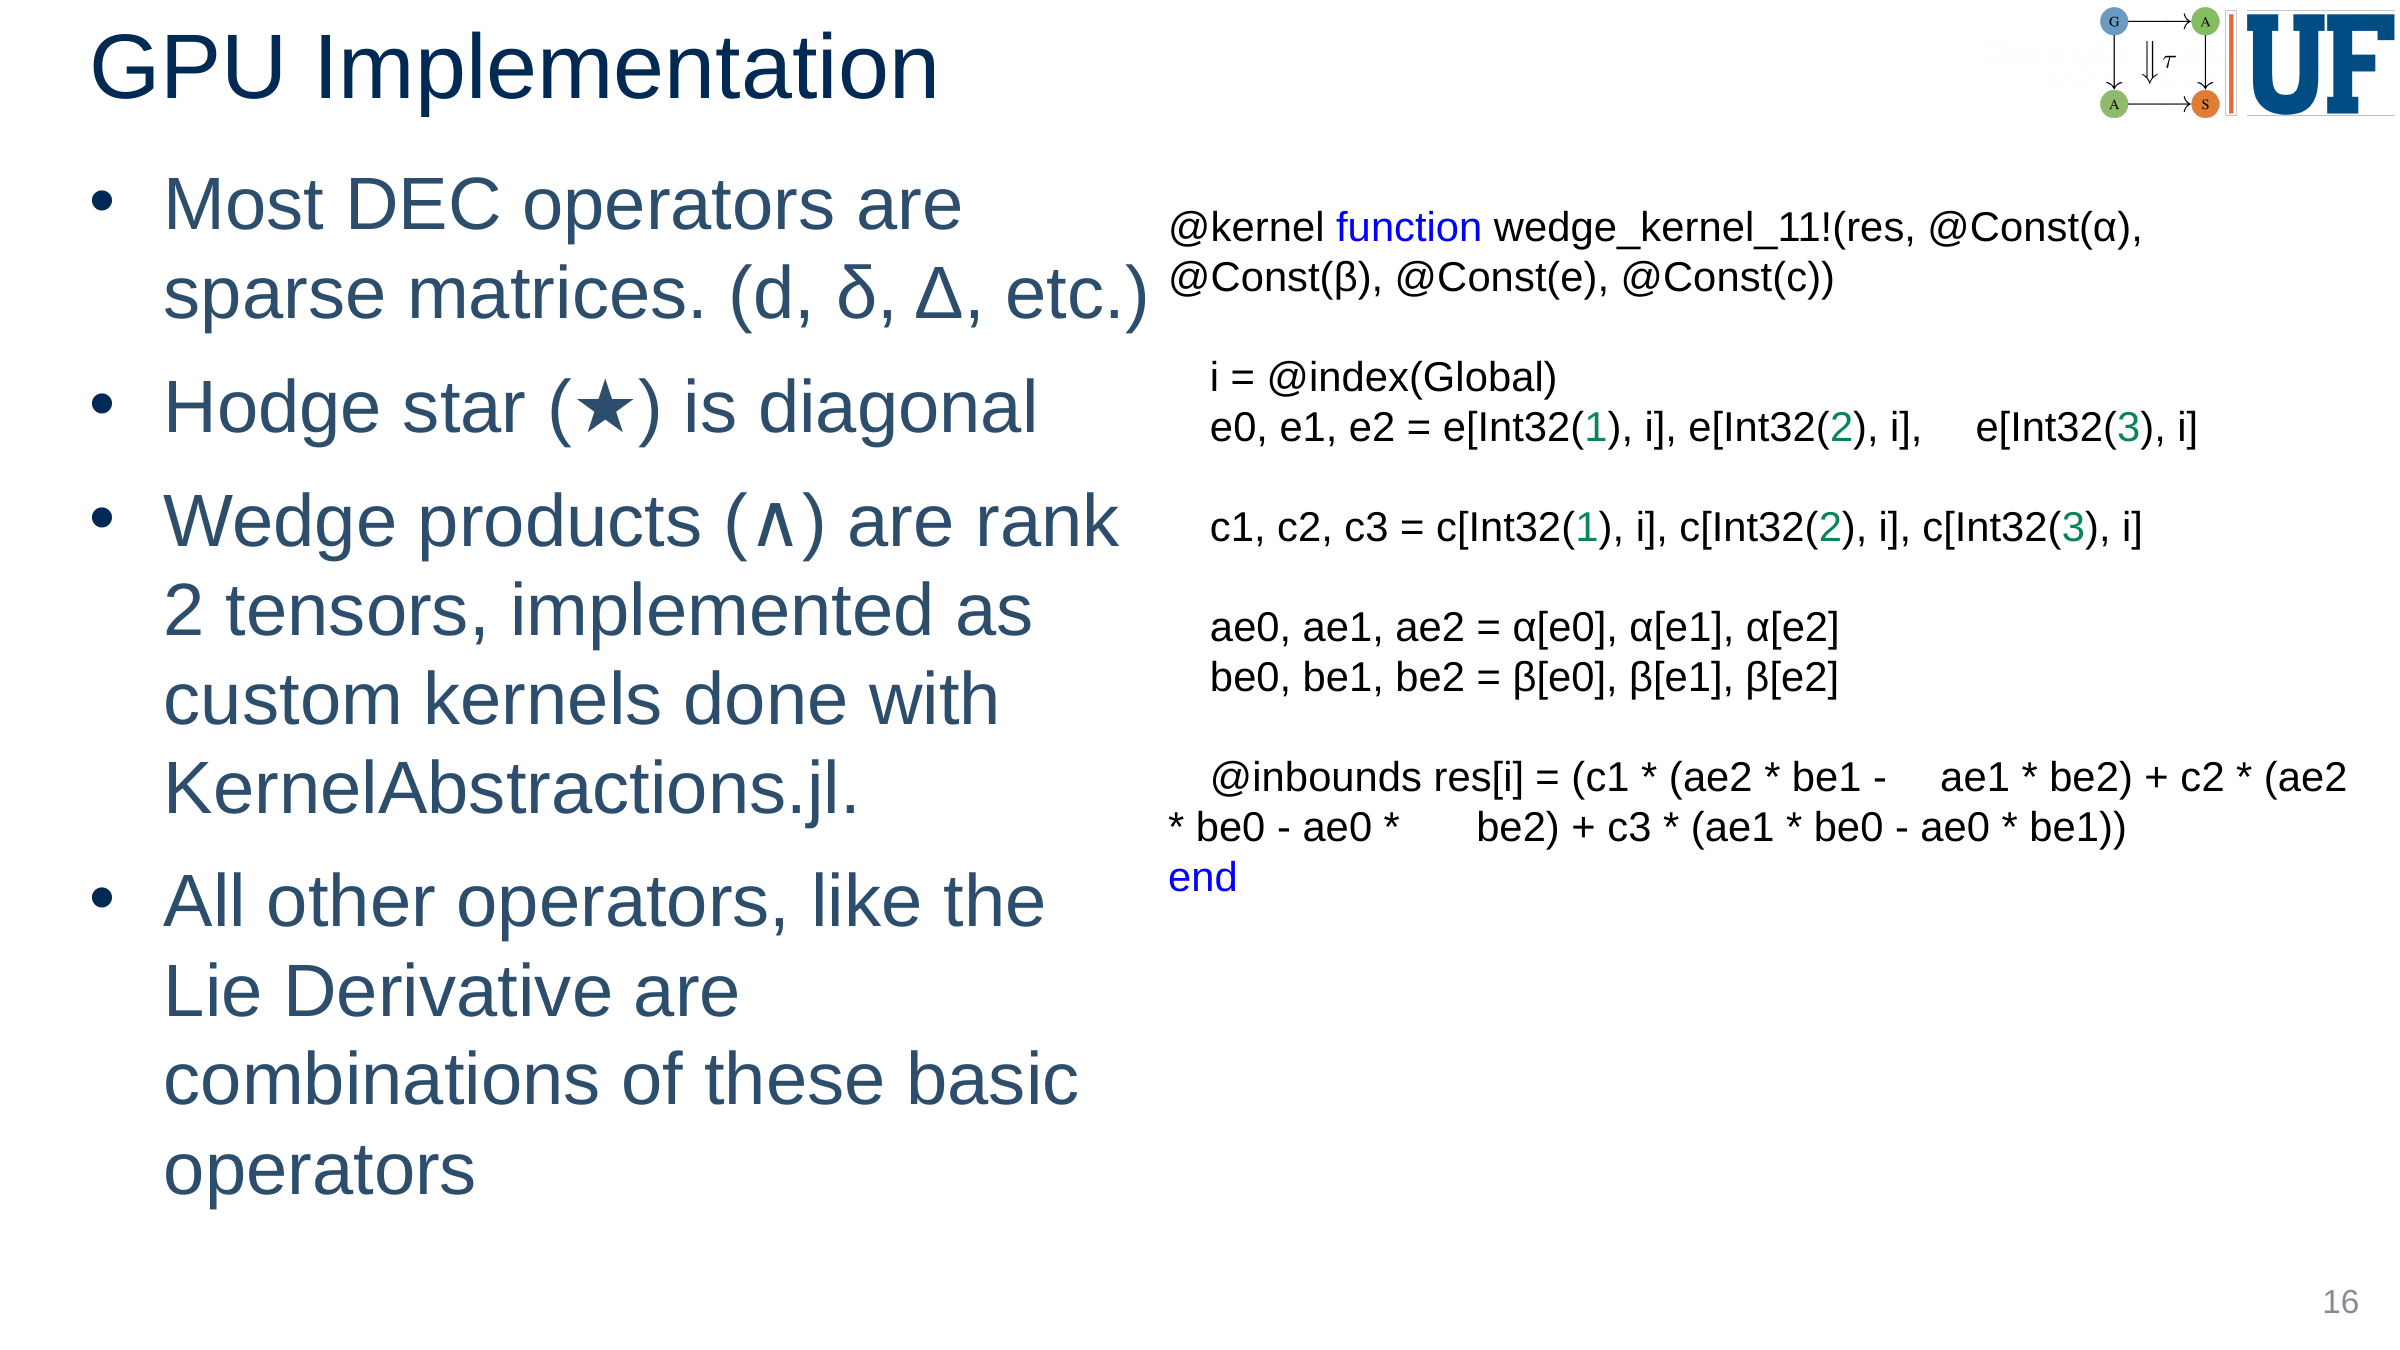

# GPU Implementation
Most DEC operators are sparse matrices. (d, δ, Δ, etc.)
Hodge star (★) is diagonal
Wedge products (∧) are rank 2 tensors, implemented as custom kernels done with KernelAbstractions.jl.
All other operators, like the Lie Derivative are combinations of these basic operators
@kernel function wedge_kernel_11!(res, @Const(α), @Const(β), @Const(e), @Const(c))

 i = @index(Global)
 e0, e1, e2 = e[Int32(1), i], e[Int32(2), i],  e[Int32(3), i]

 c1, c2, c3 = c[Int32(1), i], c[Int32(2), i], c[Int32(3), i]

 ae0, ae1, ae2 = α[e0], α[e1], α[e2]
 be0, be1, be2 = β[e0], β[e1], β[e2]

 @inbounds res[i] = (c1 * (ae2 * be1 -  ae1 * be2) + c2 * (ae2 * be0 - ae0 *    be2) + c3 * (ae1 * be0 - ae0 * be1))
end

16